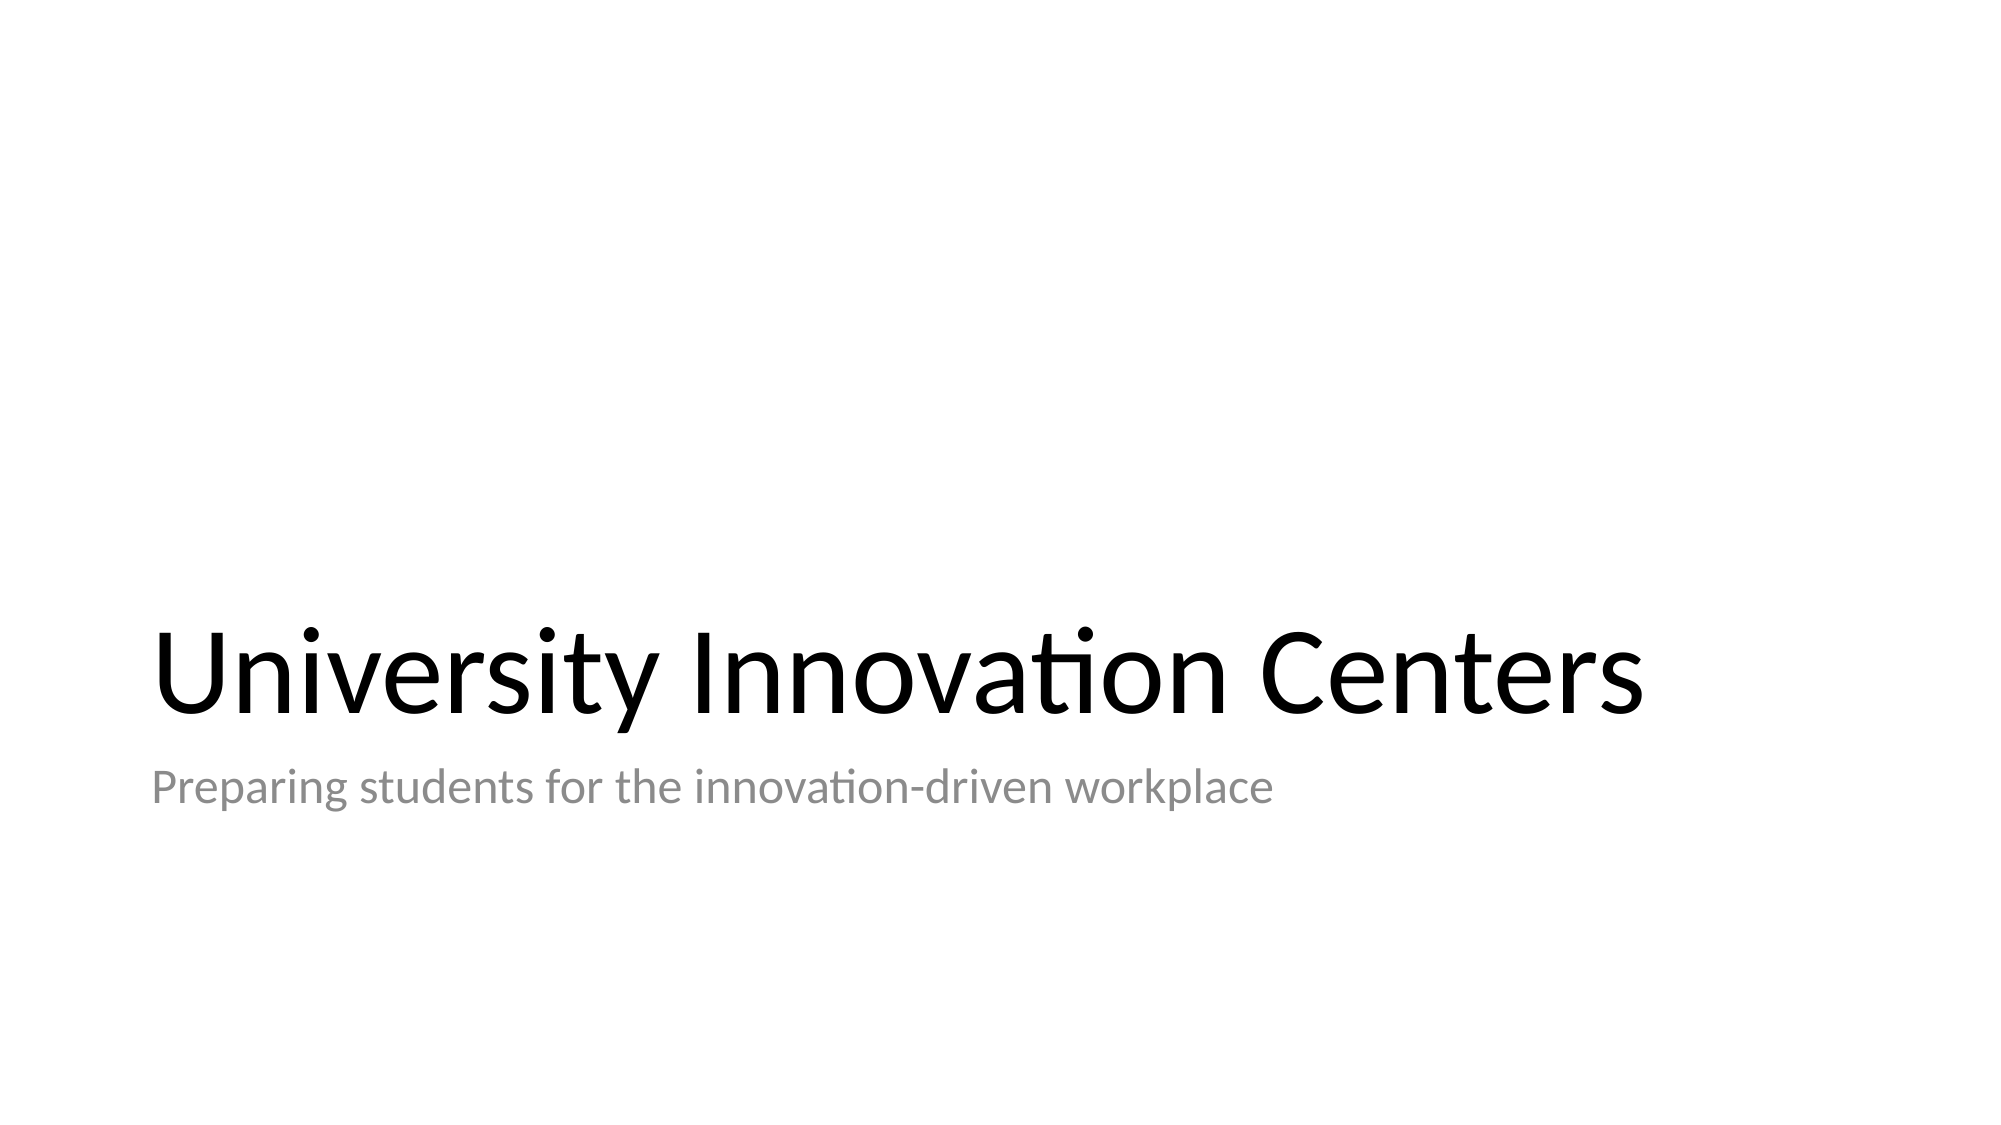

# University Innovation Centers
Preparing students for the innovation-driven workplace